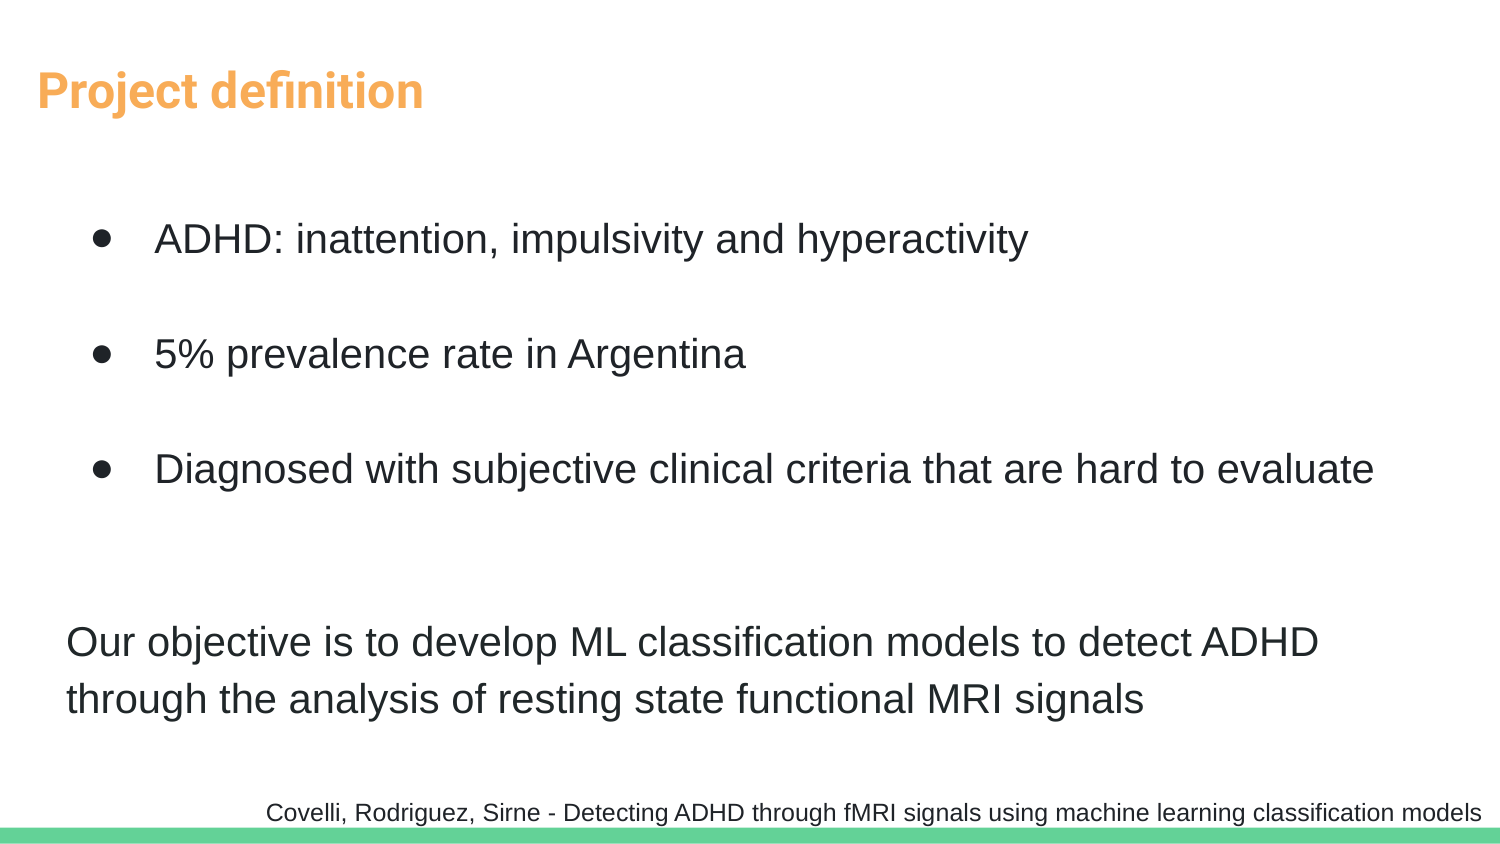

Project definition
ADHD: inattention, impulsivity and hyperactivity

5% prevalence rate in Argentina

Diagnosed with subjective clinical criteria that are hard to evaluate

Our objective is to develop ML classification models to detect ADHD through the analysis of resting state functional MRI signals

Covelli, Rodriguez, Sirne - Detecting ADHD through fMRI signals using machine learning classification models